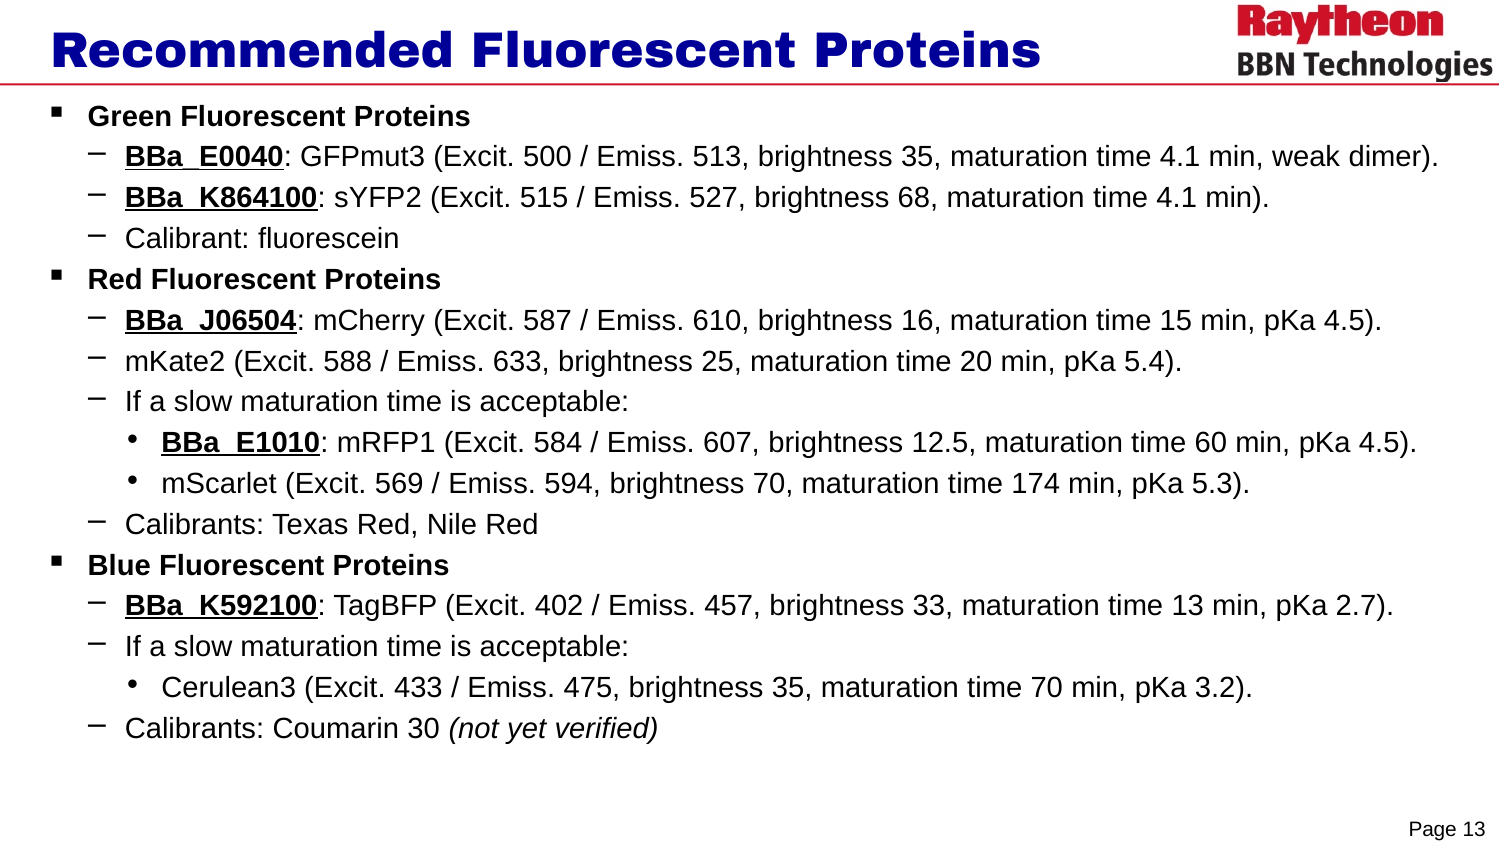

# Recommended Fluorescent Proteins
Green Fluorescent Proteins
BBa_E0040: GFPmut3 (Excit. 500 / Emiss. 513, brightness 35, maturation time 4.1 min, weak dimer).
BBa_K864100: sYFP2 (Excit. 515 / Emiss. 527, brightness 68, maturation time 4.1 min).
Calibrant: fluorescein
Red Fluorescent Proteins
BBa_J06504: mCherry (Excit. 587 / Emiss. 610, brightness 16, maturation time 15 min, pKa 4.5).
mKate2 (Excit. 588 / Emiss. 633, brightness 25, maturation time 20 min, pKa 5.4).
If a slow maturation time is acceptable:
BBa_E1010: mRFP1 (Excit. 584 / Emiss. 607, brightness 12.5, maturation time 60 min, pKa 4.5).
mScarlet (Excit. 569 / Emiss. 594, brightness 70, maturation time 174 min, pKa 5.3).
Calibrants: Texas Red, Nile Red
Blue Fluorescent Proteins
BBa_K592100: TagBFP (Excit. 402 / Emiss. 457, brightness 33, maturation time 13 min, pKa 2.7).
If a slow maturation time is acceptable:
Cerulean3 (Excit. 433 / Emiss. 475, brightness 35, maturation time 70 min, pKa 3.2).
Calibrants: Coumarin 30 (not yet verified)